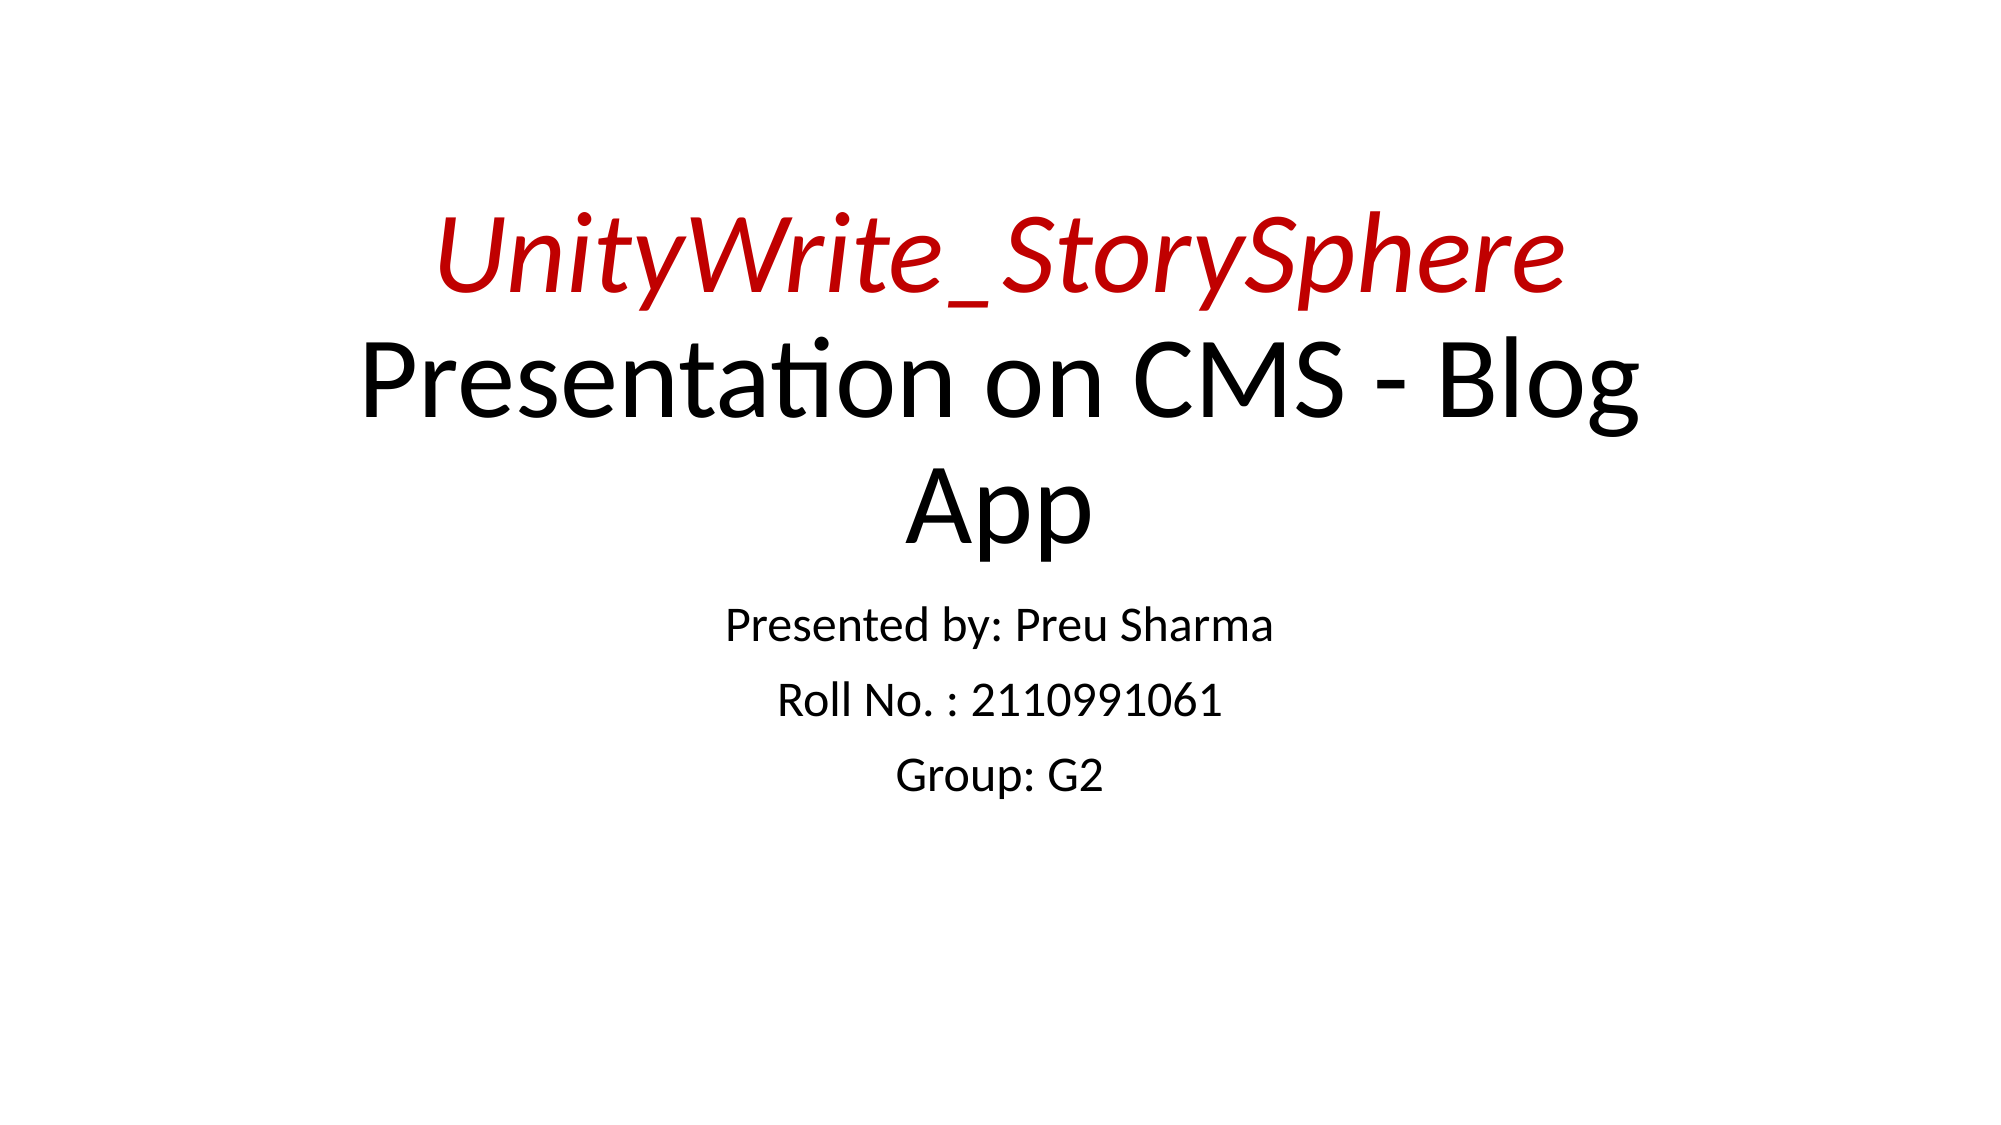

# UnityWrite_StorySphere Presentation on CMS - Blog App
Presented by: Preu Sharma
Roll No. : 2110991061
Group: G2